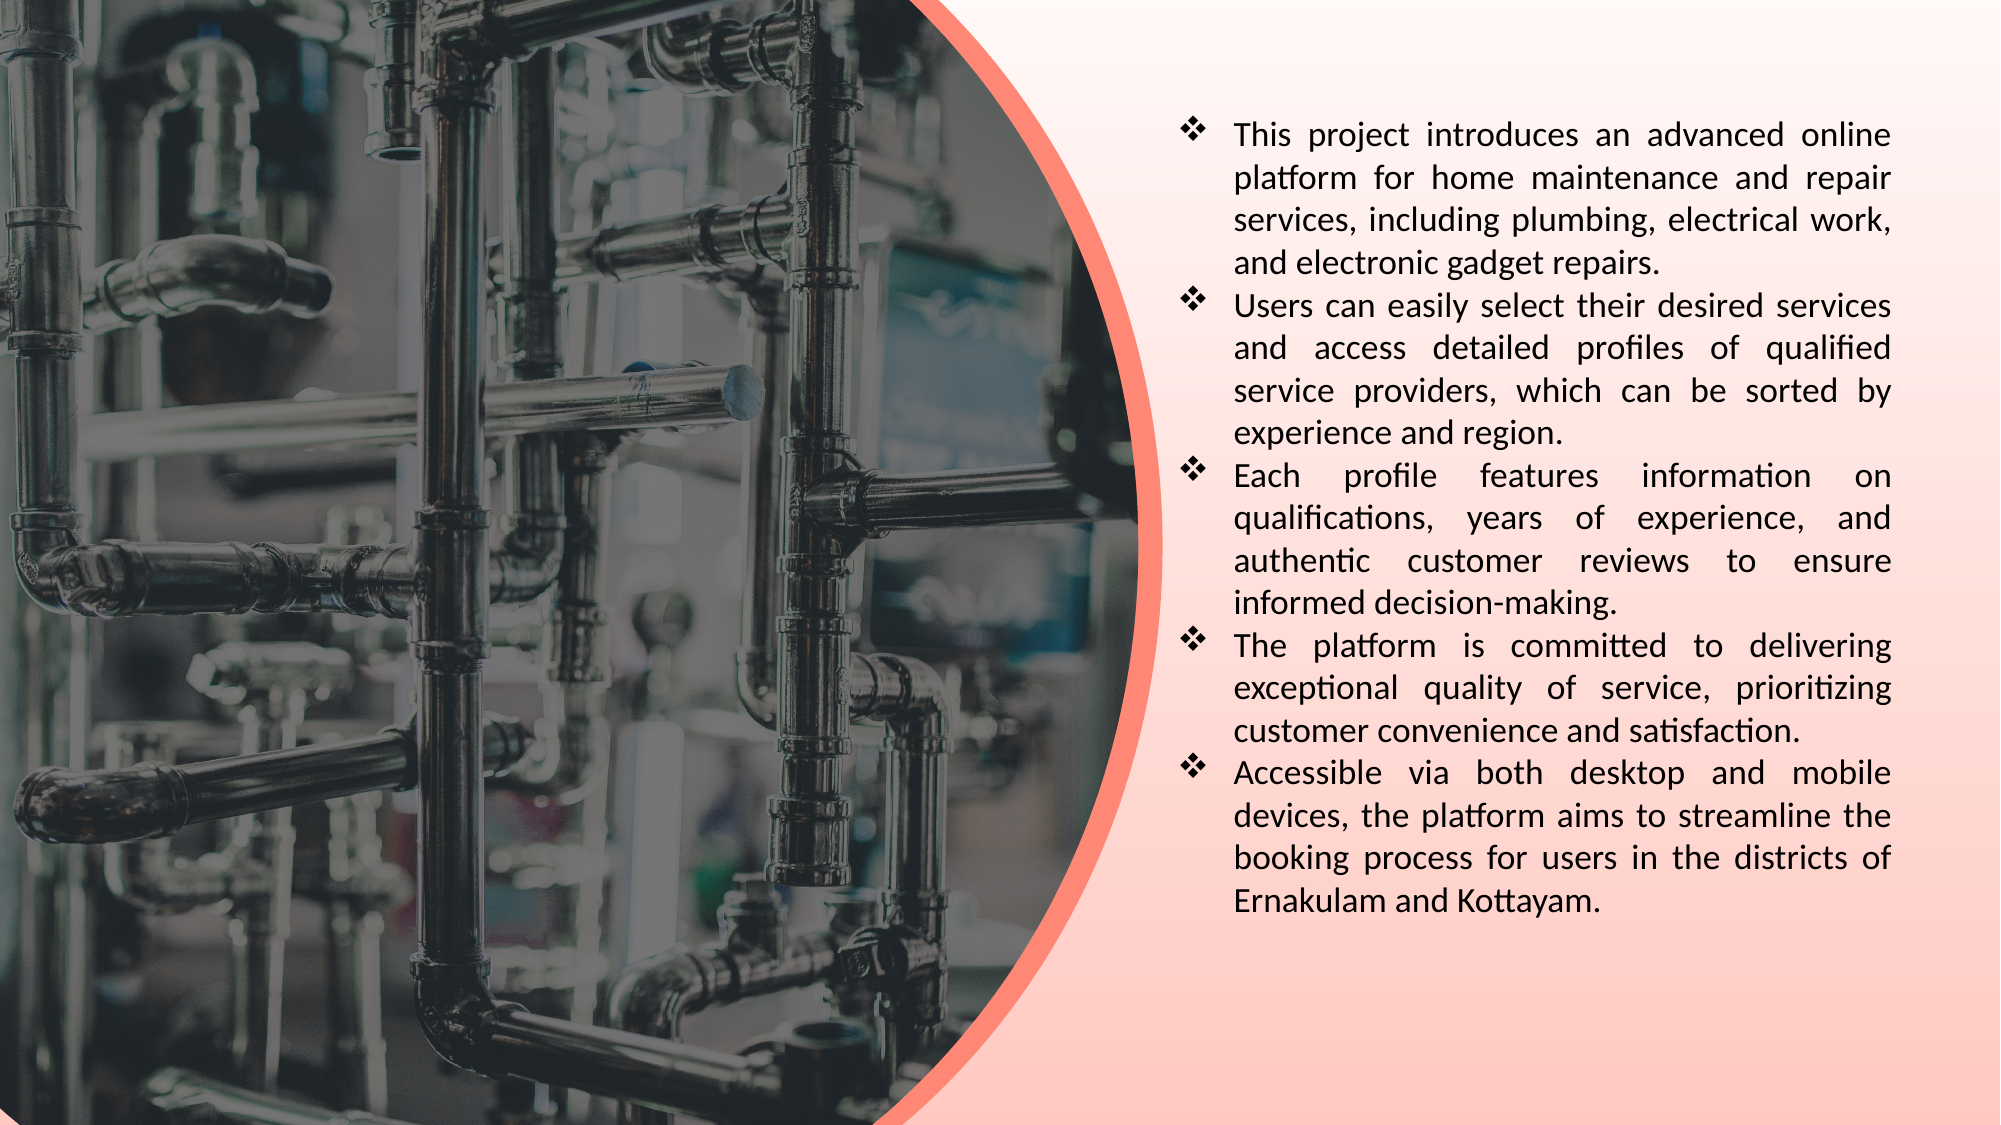

This project introduces an advanced online platform for home maintenance and repair services, including plumbing, electrical work, and electronic gadget repairs.
Users can easily select their desired services and access detailed profiles of qualified service providers, which can be sorted by experience and region.
Each profile features information on qualifications, years of experience, and authentic customer reviews to ensure informed decision-making.
The platform is committed to delivering exceptional quality of service, prioritizing customer convenience and satisfaction.
Accessible via both desktop and mobile devices, the platform aims to streamline the booking process for users in the districts of Ernakulam and Kottayam.